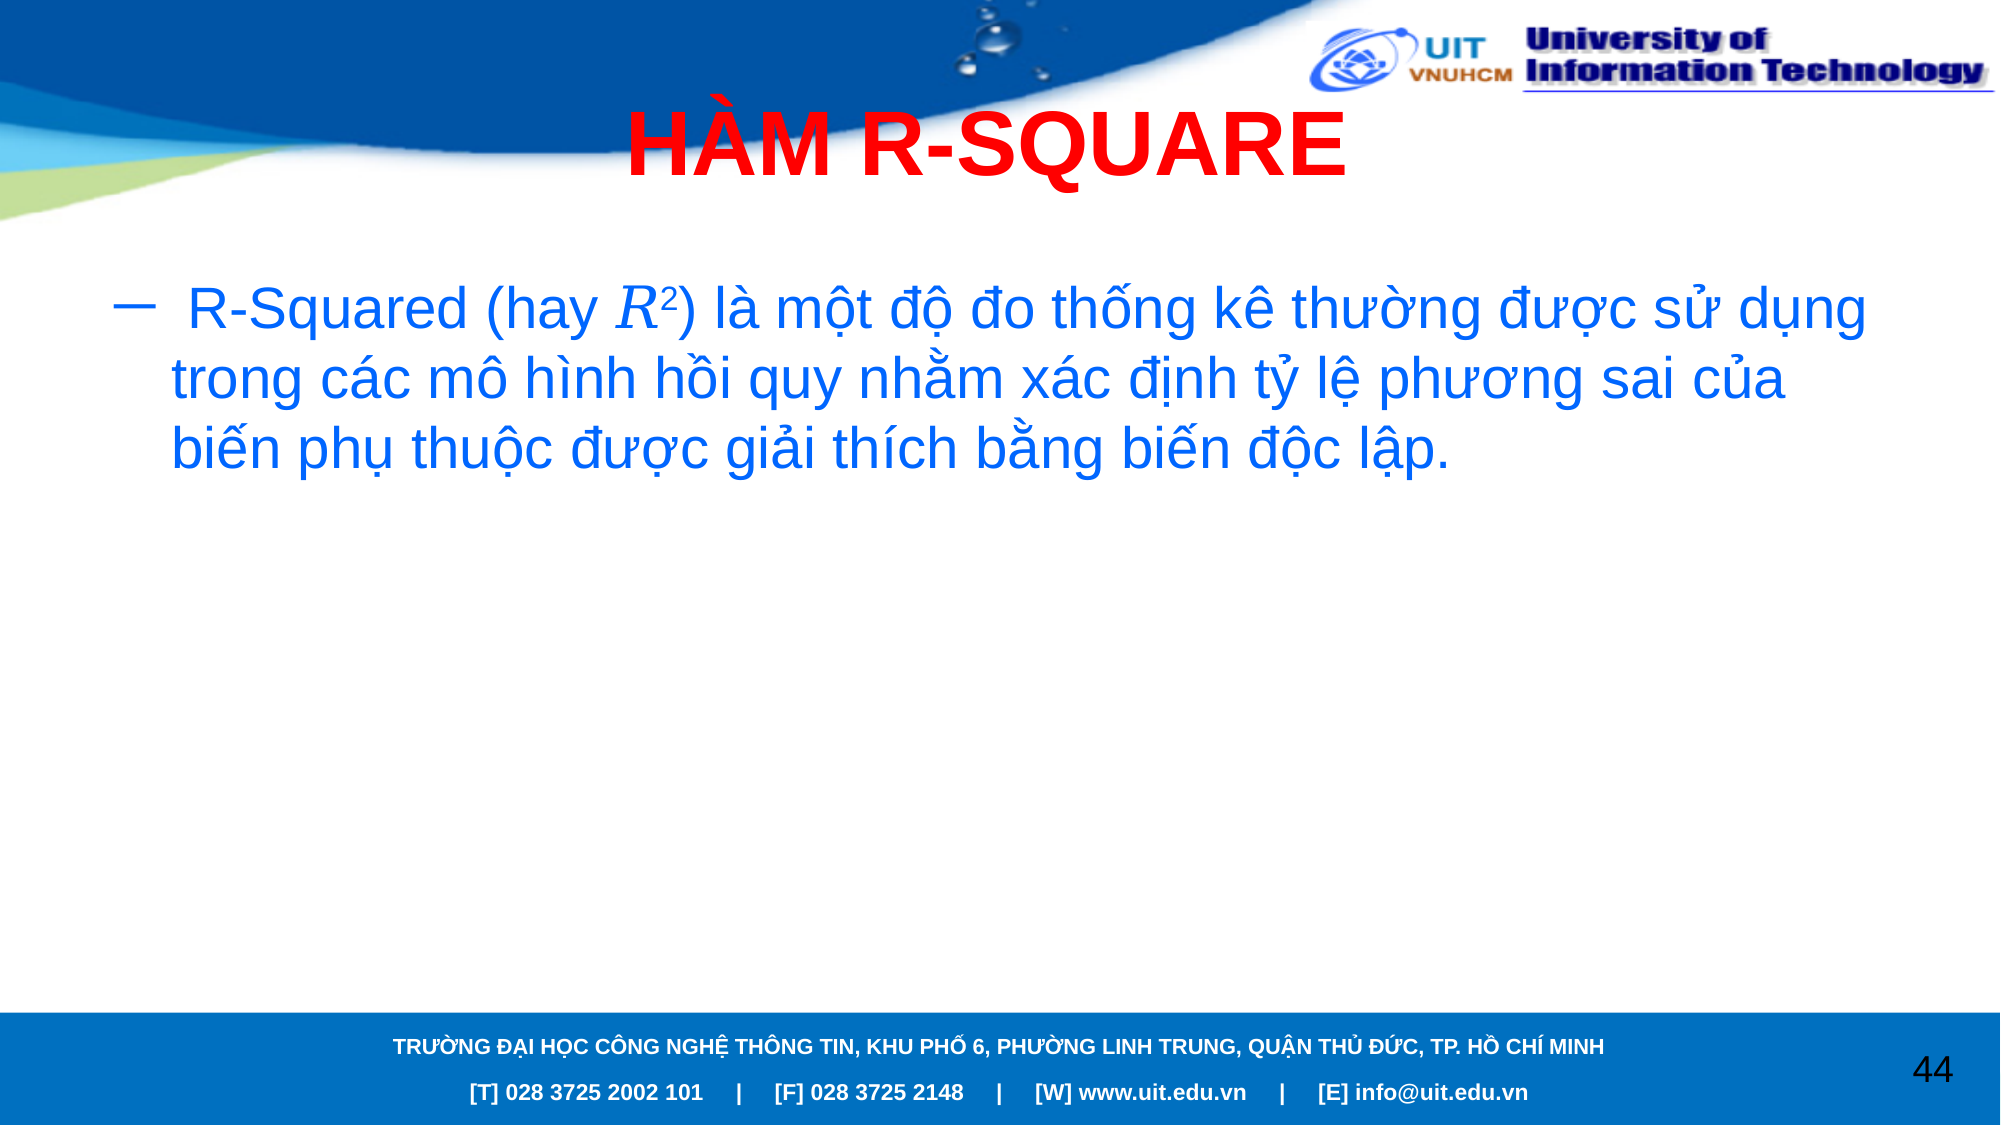

# HÀM R-SQUARE
 R-Squared (hay 𝑅2) là một độ đo thống kê thường được sử dụng trong các mô hình hồi quy nhằm xác định tỷ lệ phương sai của biến phụ thuộc được giải thích bằng biến độc lập.